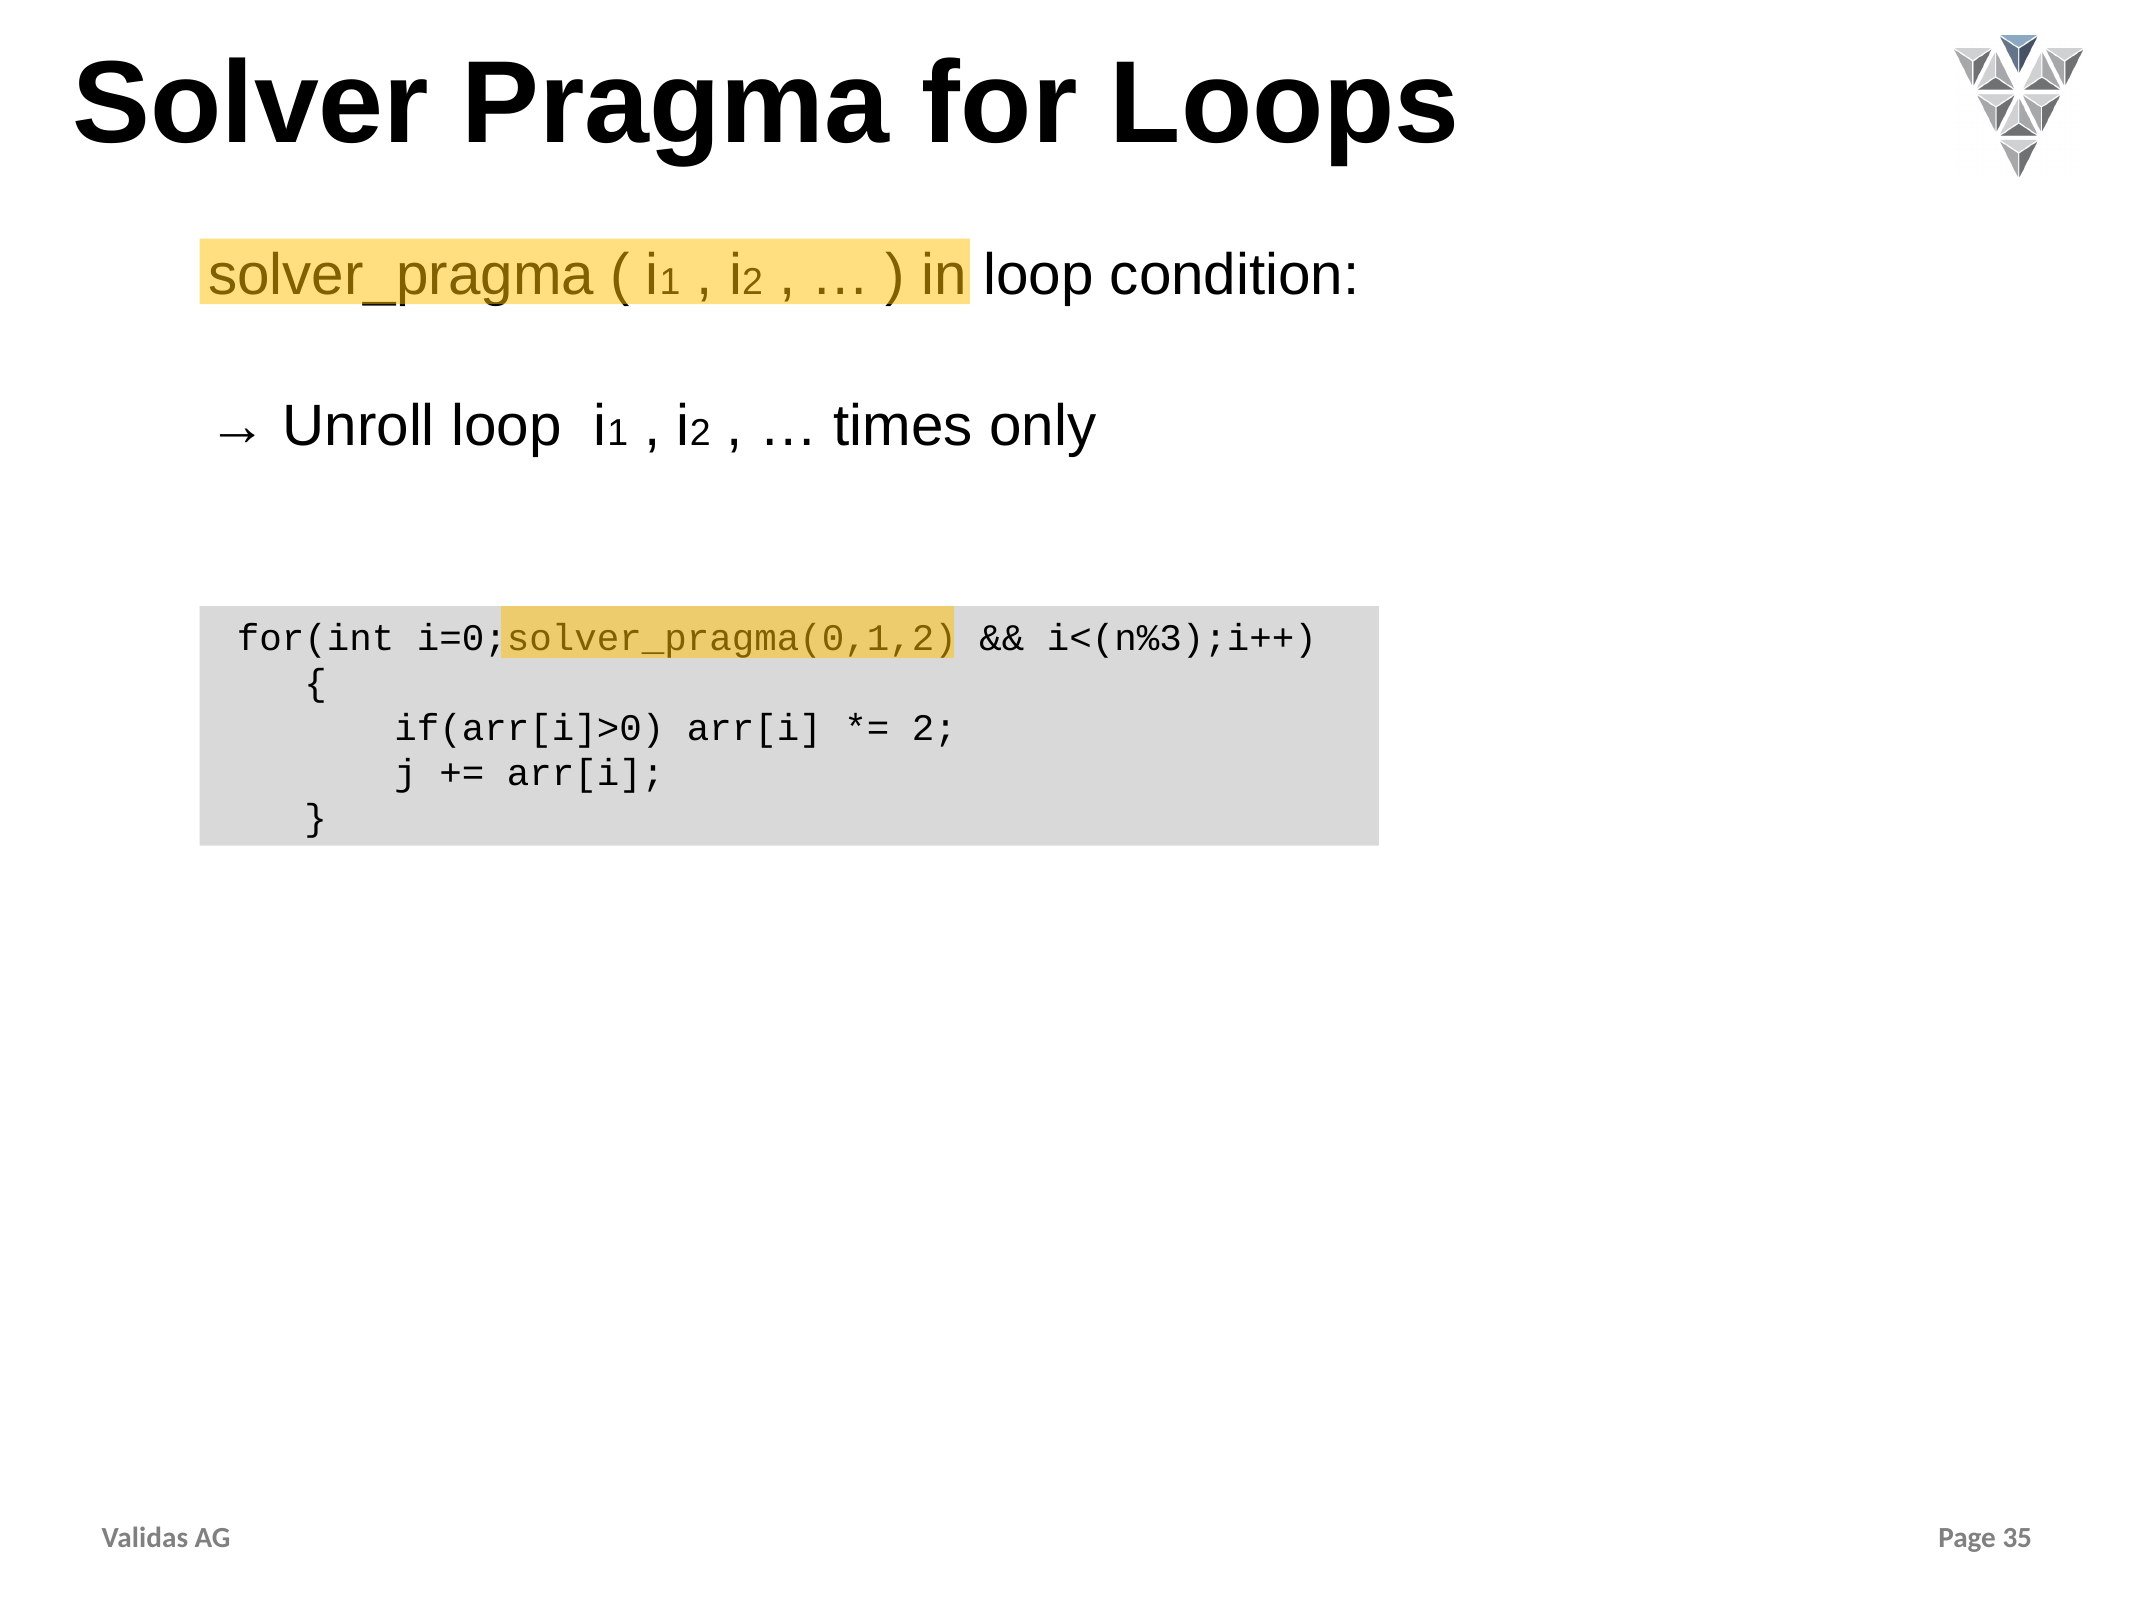

# Solver Pragma for Loops
solver_pragma ( i1 , i2 , … ) in loop condition:
→ Unroll loop  i1 , i2 , … times only

 for(int i=0;solver_pragma(0,1,2) && i<(n%3);i++)
    {
        if(arr[i]>0) arr[i] *= 2;
        j += arr[i];
    }